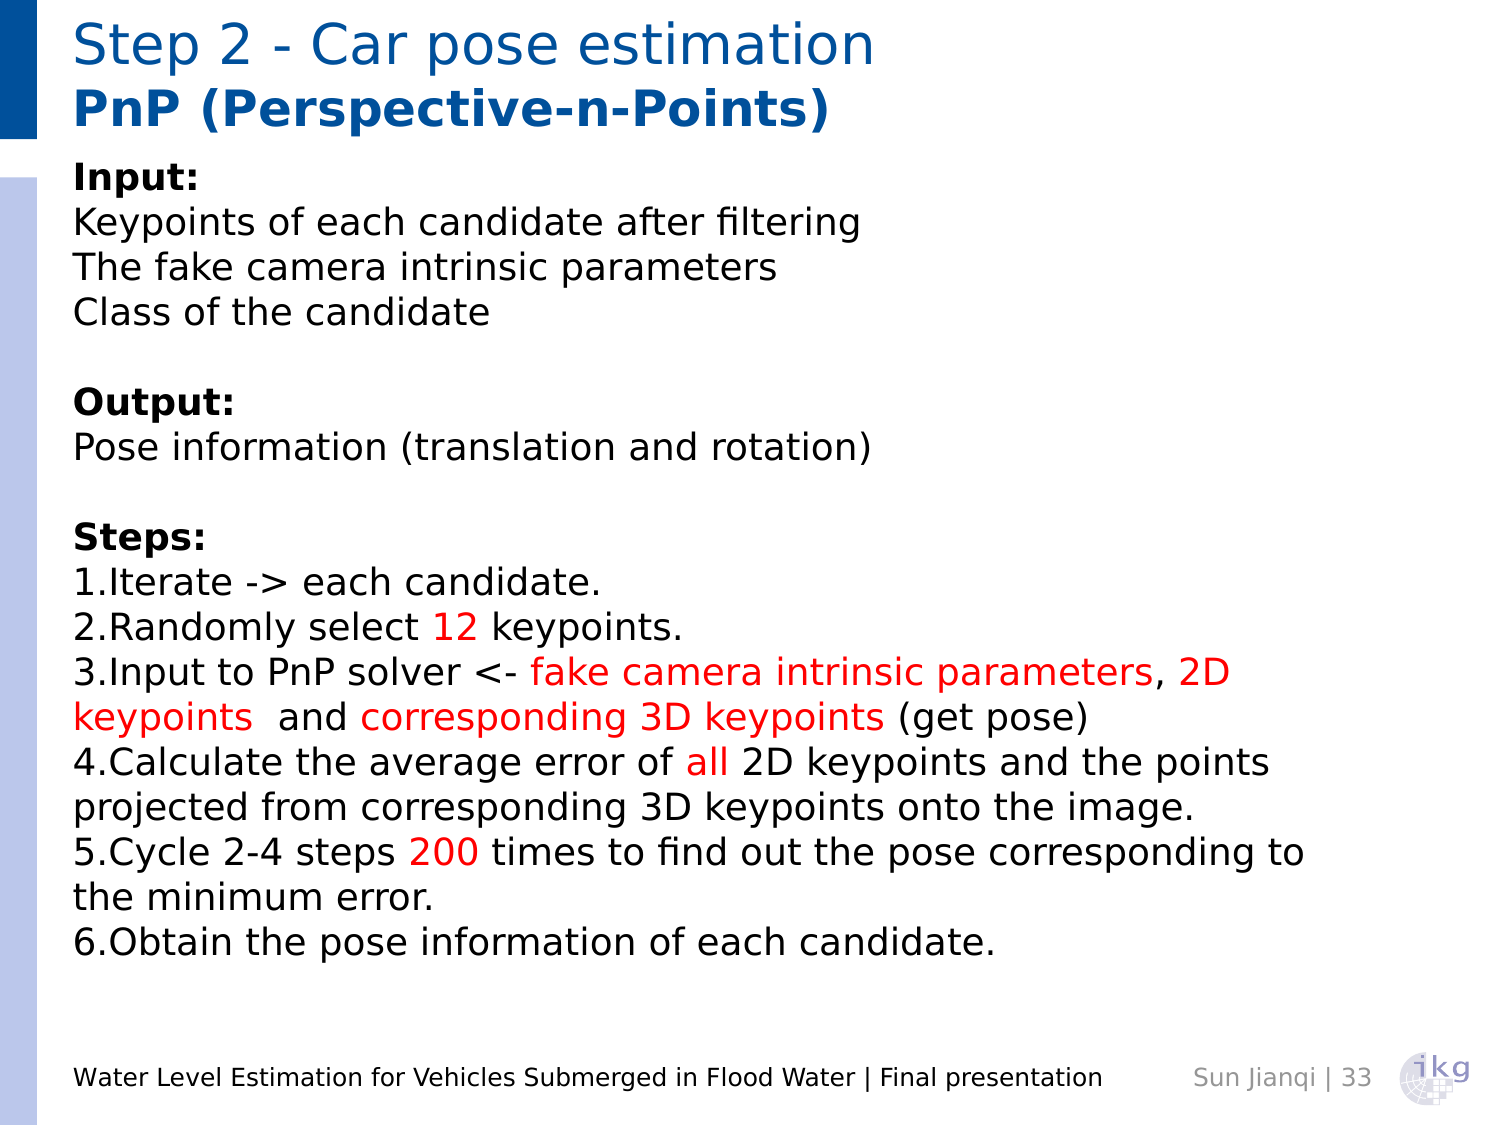

# Step 2 - Car pose estimation PnP (Perspective-n-Points)
Input:
Keypoints of each candidate after filtering
The fake camera intrinsic parameters
Class of the candidate

Output:
Pose information (translation and rotation)

Steps:
Iterate -> each candidate.
Randomly select 12 keypoints.
Input to PnP solver <- fake camera intrinsic parameters, 2D keypoints  and corresponding 3D keypoints (get pose)
Calculate the average error of all 2D keypoints and the points projected from corresponding 3D keypoints onto the image.
Cycle 2-4 steps 200 times to find out the pose corresponding to the minimum error.
Obtain the pose information of each candidate.